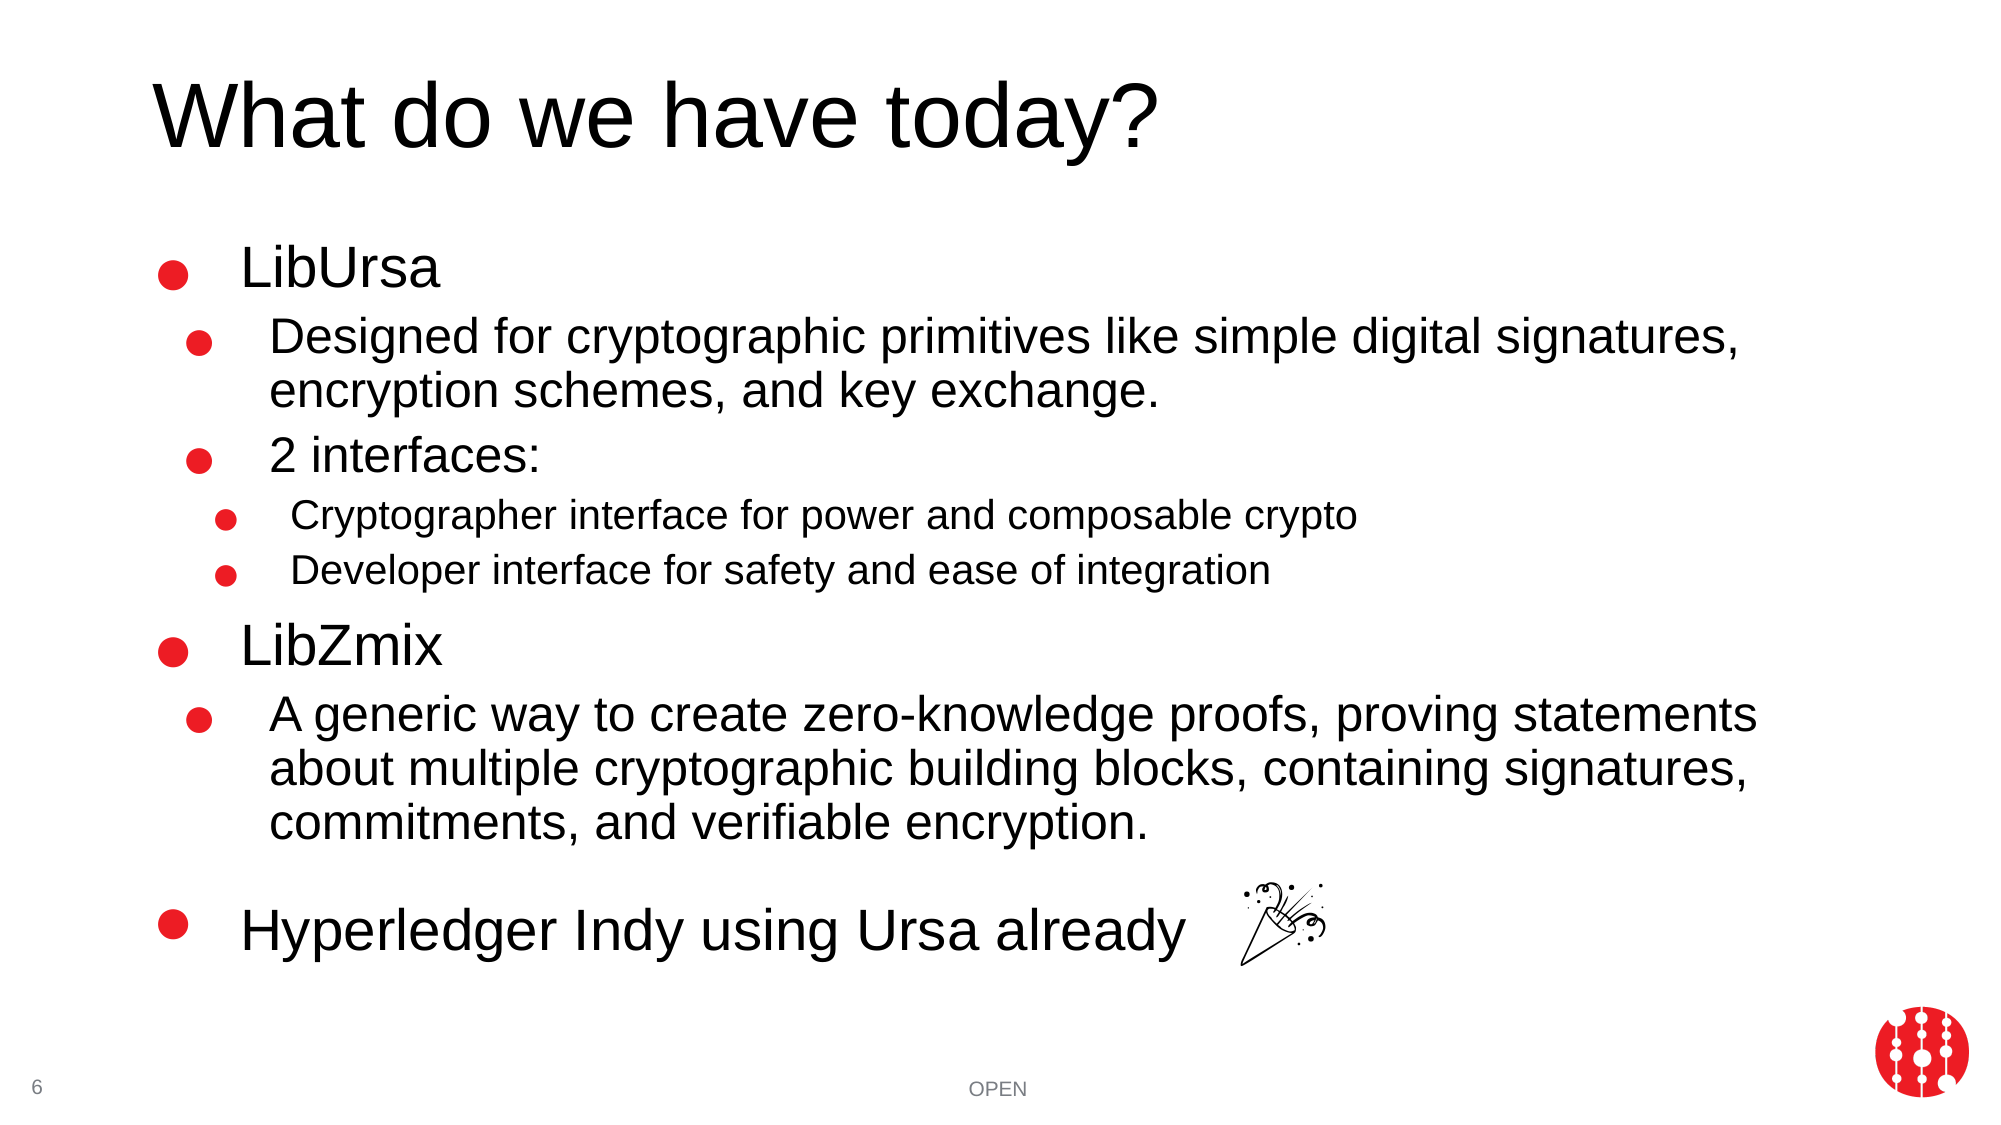

# What do we have today?
LibUrsa
Designed for cryptographic primitives like simple digital signatures, encryption schemes, and key exchange.
2 interfaces:
Cryptographer interface for power and composable crypto
Developer interface for safety and ease of integration
LibZmix
A generic way to create zero-knowledge proofs, proving statements about multiple cryptographic building blocks, containing signatures, commitments, and verifiable encryption.
Hyperledger Indy using Ursa already   🎉
6
OPEN